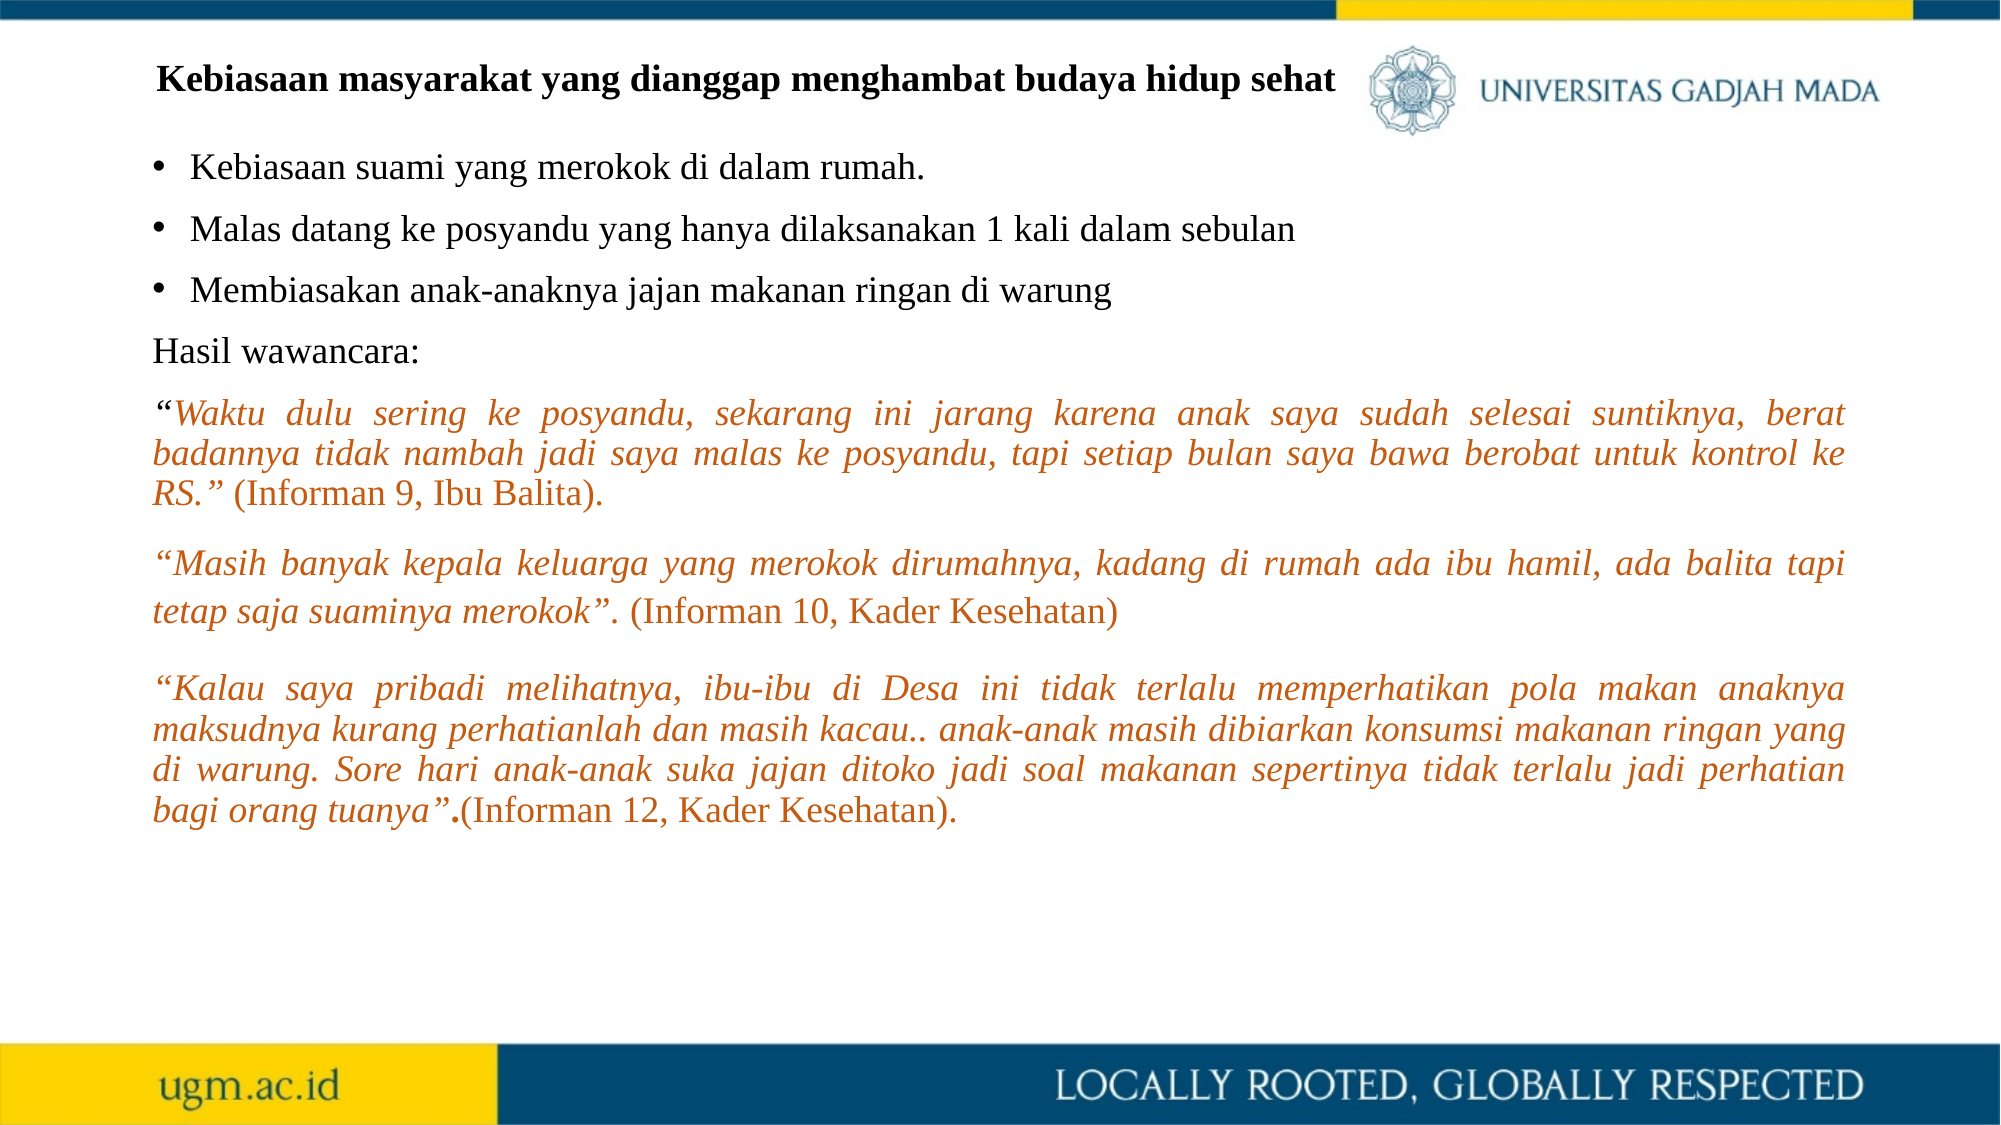

# Kebiasaan masyarakat yang dianggap menghambat budaya hidup sehat
Kebiasaan suami yang merokok di dalam rumah.
Malas datang ke posyandu yang hanya dilaksanakan 1 kali dalam sebulan
Membiasakan anak-anaknya jajan makanan ringan di warung
Hasil wawancara:
“Waktu dulu sering ke posyandu, sekarang ini jarang karena anak saya sudah selesai suntiknya, berat badannya tidak nambah jadi saya malas ke posyandu, tapi setiap bulan saya bawa berobat untuk kontrol ke RS.” (Informan 9, Ibu Balita).
“Masih banyak kepala keluarga yang merokok dirumahnya, kadang di rumah ada ibu hamil, ada balita tapi tetap saja suaminya merokok”. (Informan 10, Kader Kesehatan)
“Kalau saya pribadi melihatnya, ibu-ibu di Desa ini tidak terlalu memperhatikan pola makan anaknya maksudnya kurang perhatianlah dan masih kacau.. anak-anak masih dibiarkan konsumsi makanan ringan yang di warung. Sore hari anak-anak suka jajan ditoko jadi soal makanan sepertinya tidak terlalu jadi perhatian bagi orang tuanya”.(Informan 12, Kader Kesehatan).